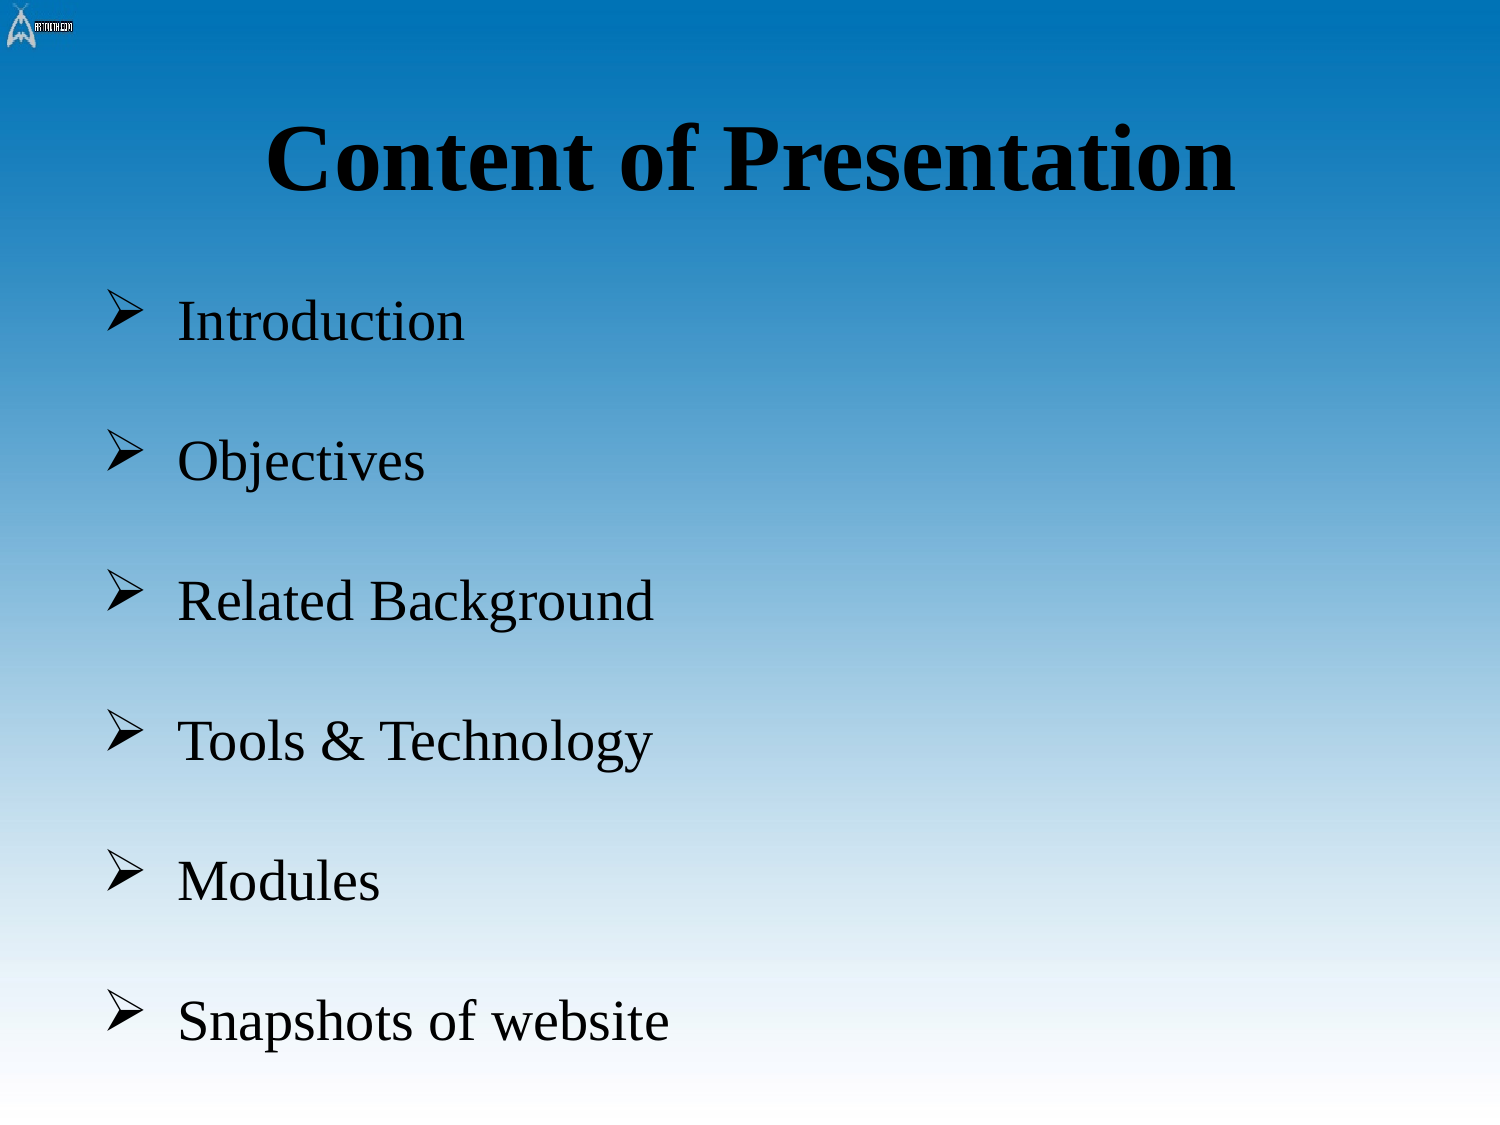

Content of Presentation
Introduction

Objectives

Related Background

Tools & Technology

Modules

Snapshots of website